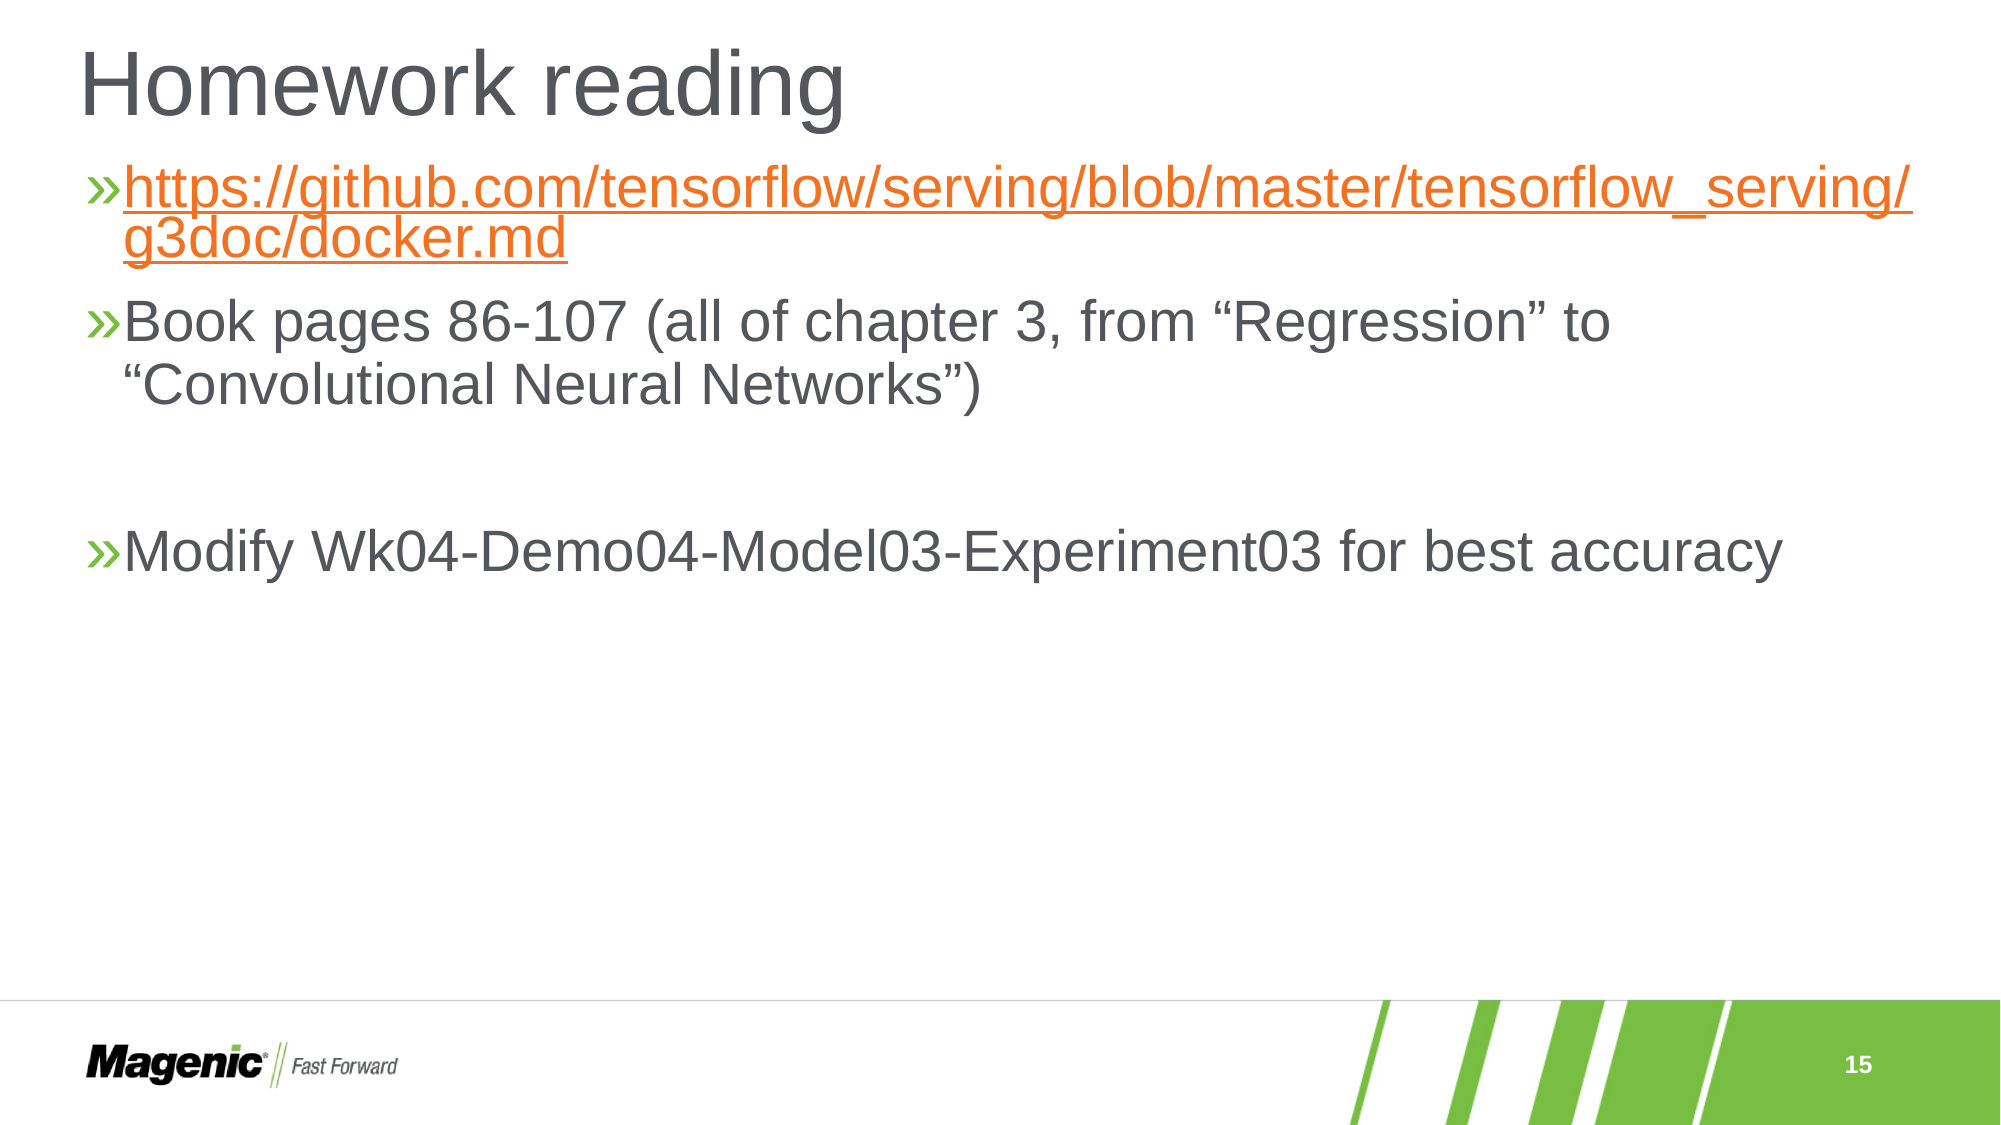

# Homework reading
https://github.com/tensorflow/serving/blob/master/tensorflow_serving/g3doc/docker.md
Book pages 86-107 (all of chapter 3, from “Regression” to “Convolutional Neural Networks”)

Modify Wk04-Demo04-Model03-Experiment03 for best accuracy